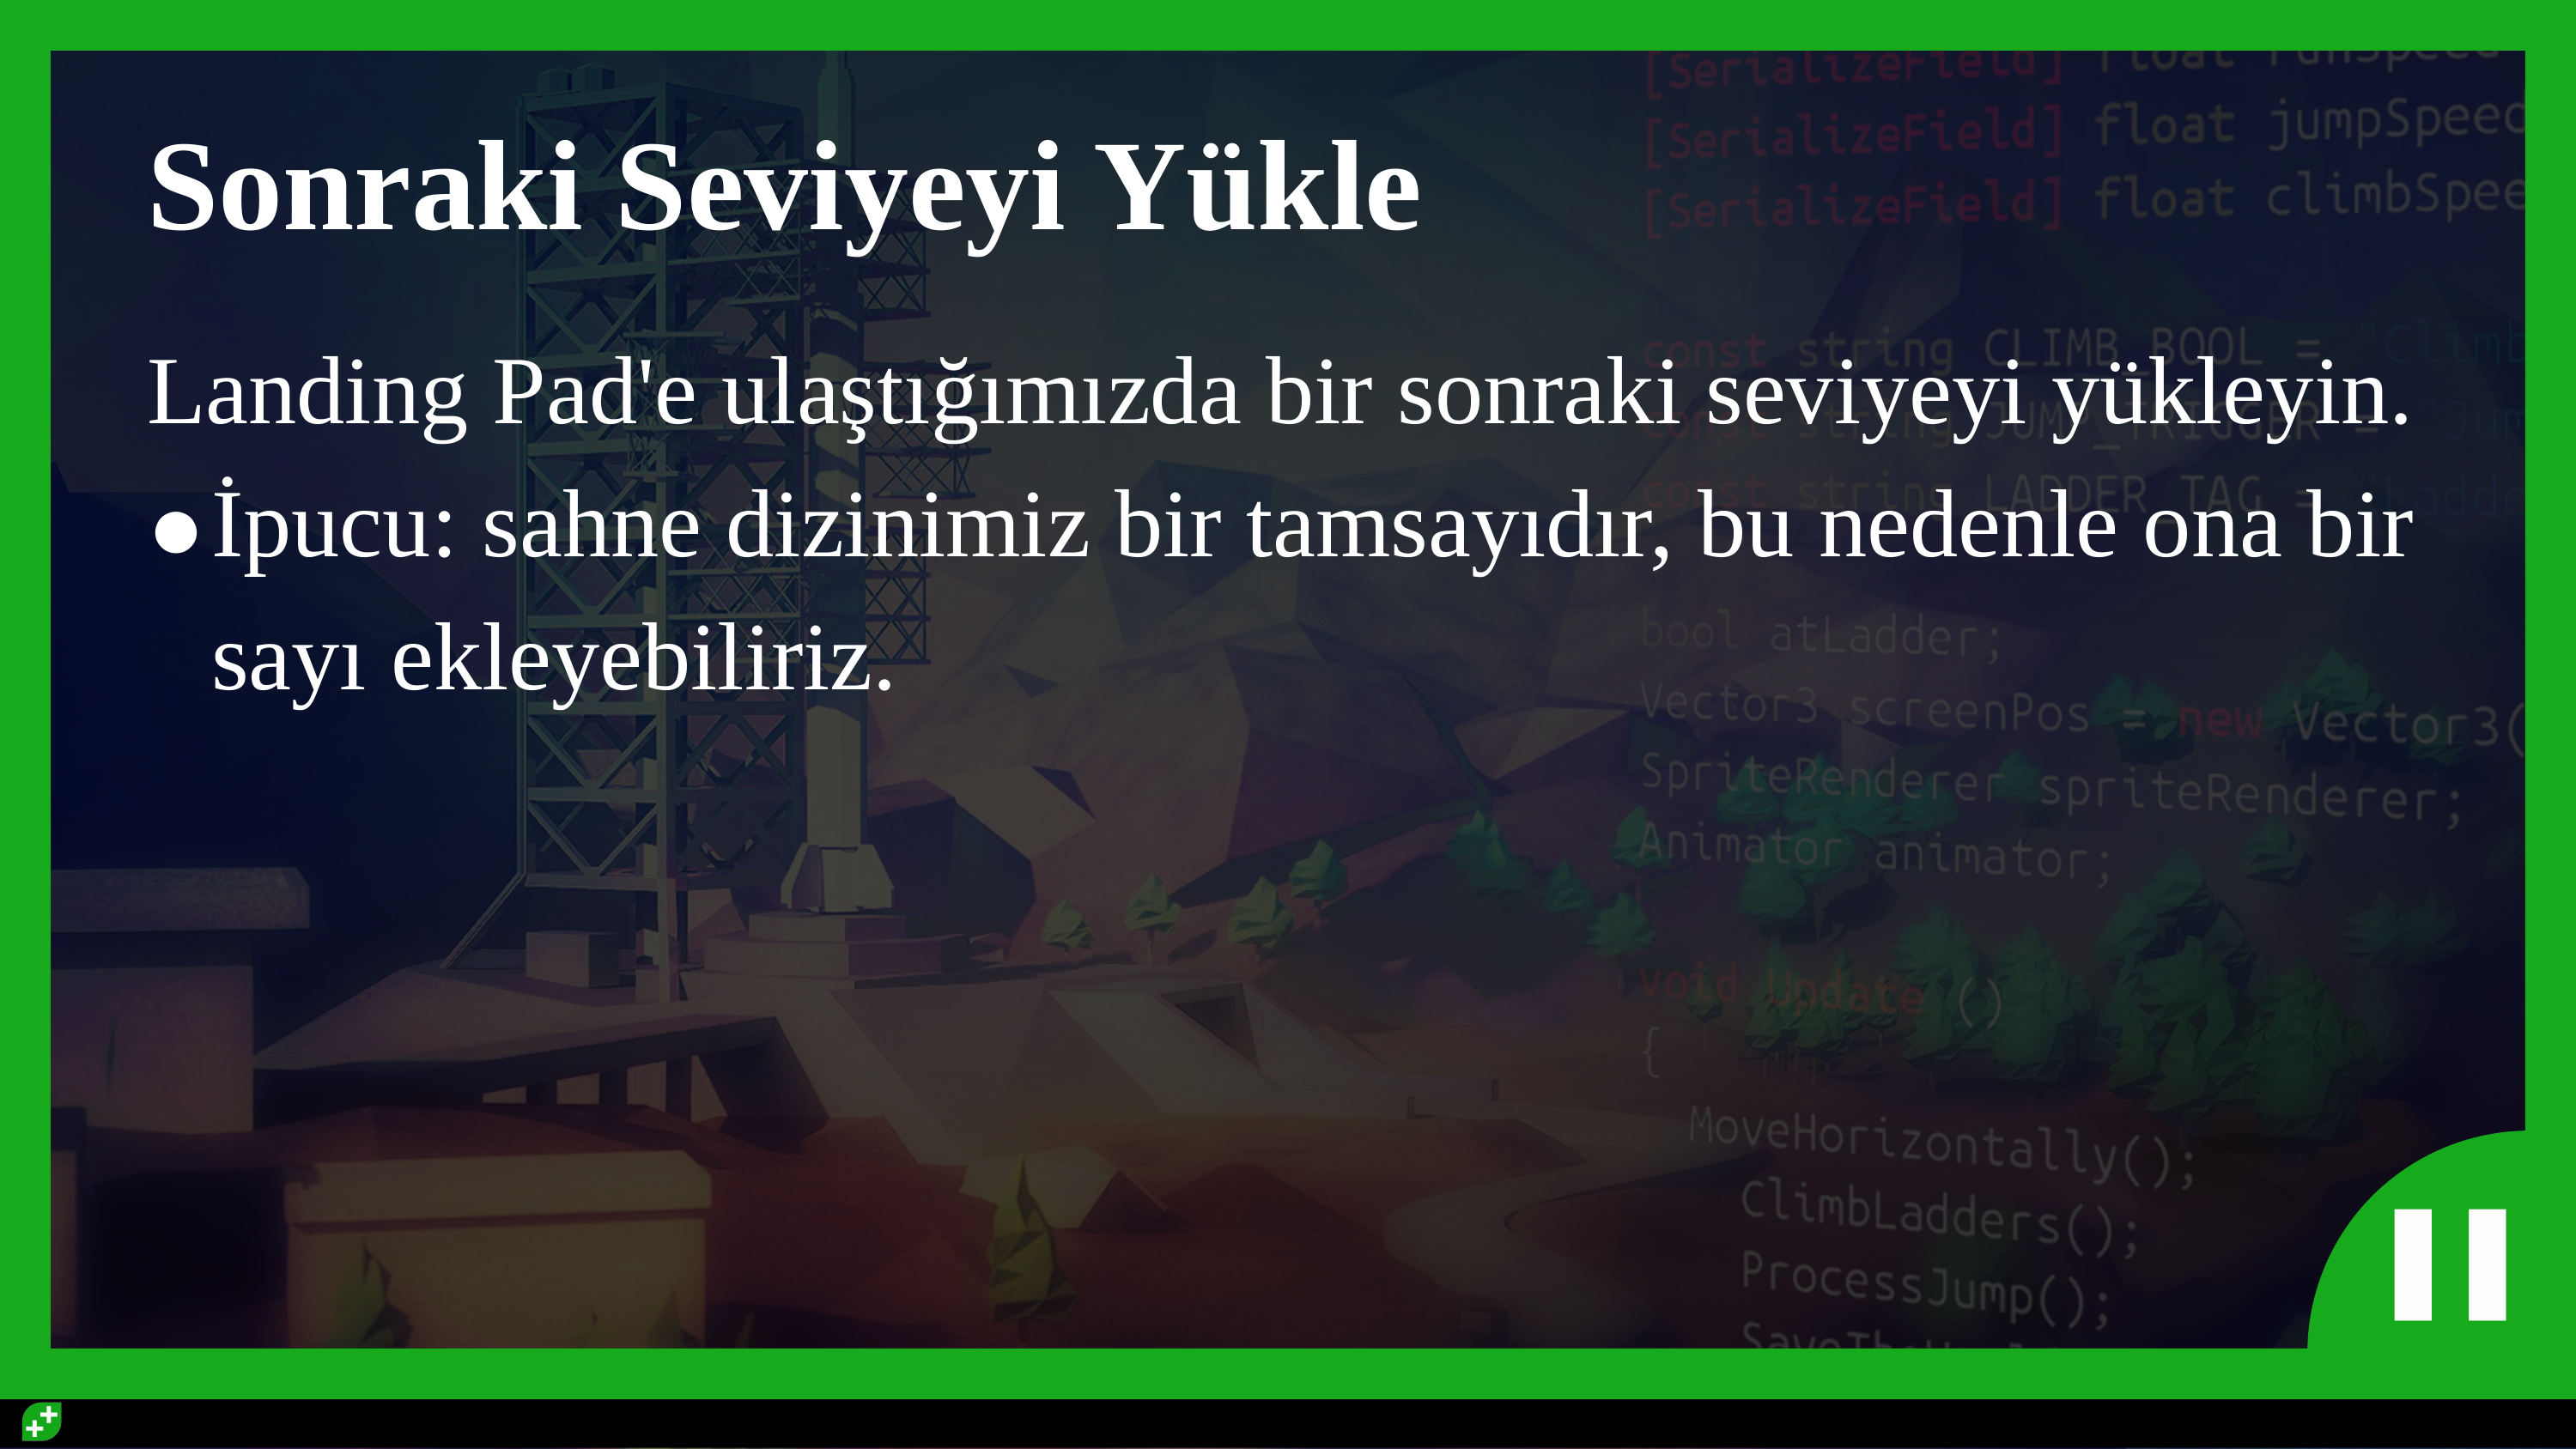

# Sonraki Seviyeyi Yükle
Landing Pad'e ulaştığımızda bir sonraki seviyeyi yükleyin.
İpucu: sahne dizinimiz bir tamsayıdır, bu nedenle ona bir sayı ekleyebiliriz.